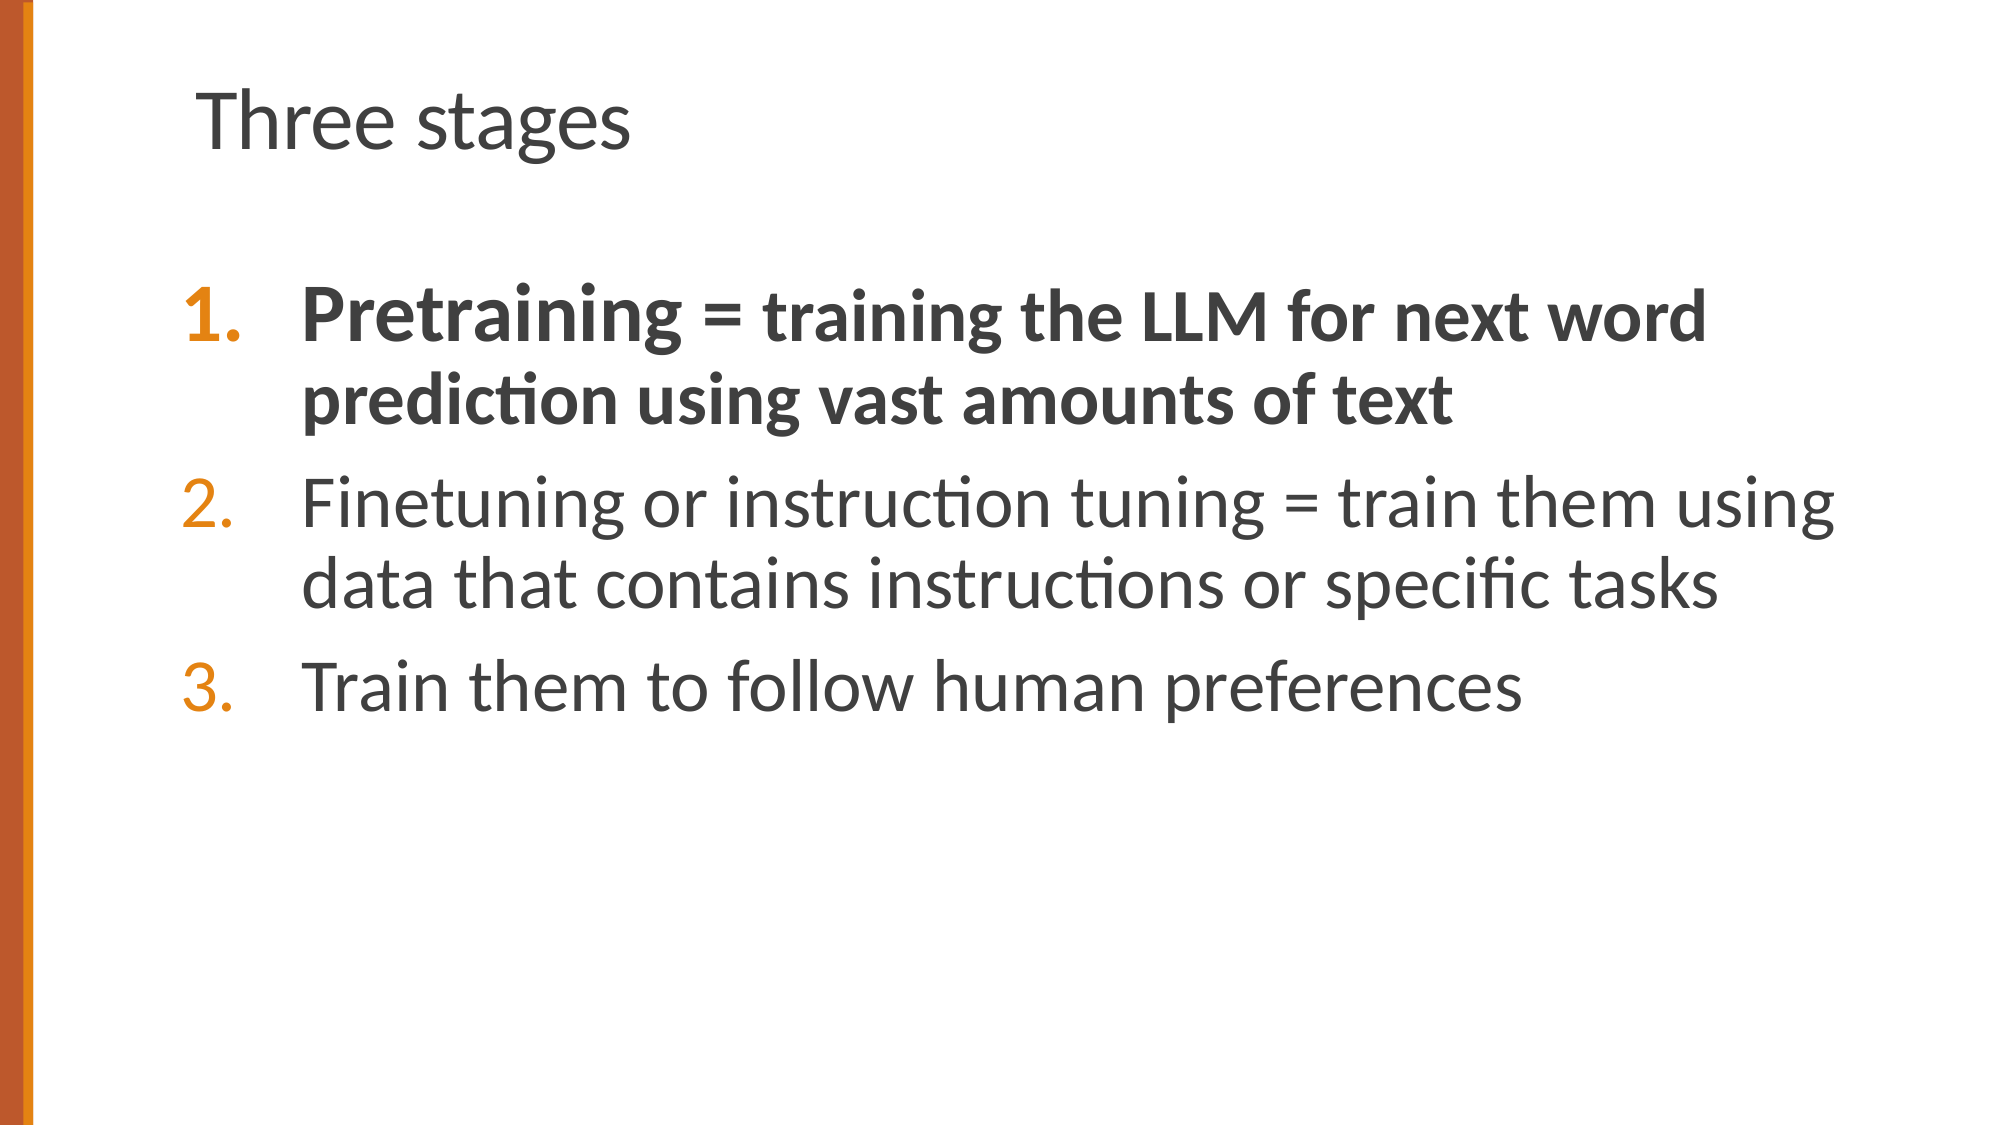

# Three stages
Pretraining = training the LLM for next word prediction using vast amounts of text
Finetuning or instruction tuning = train them using data that contains instructions or specific tasks
Train them to follow human preferences